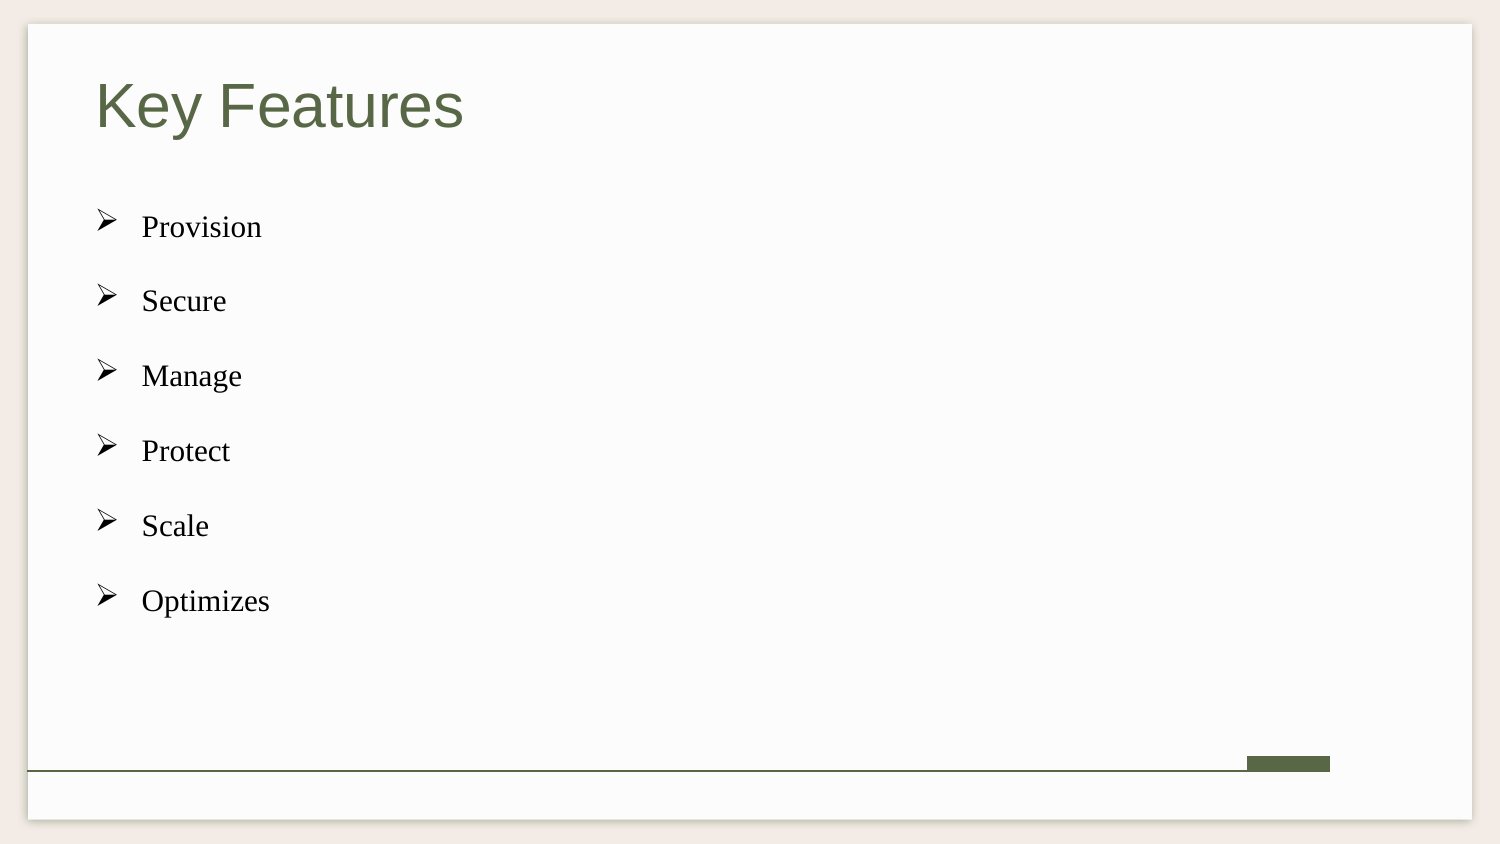

# Key Features
Provision

Secure

Manage

Protect

Scale

Optimizes